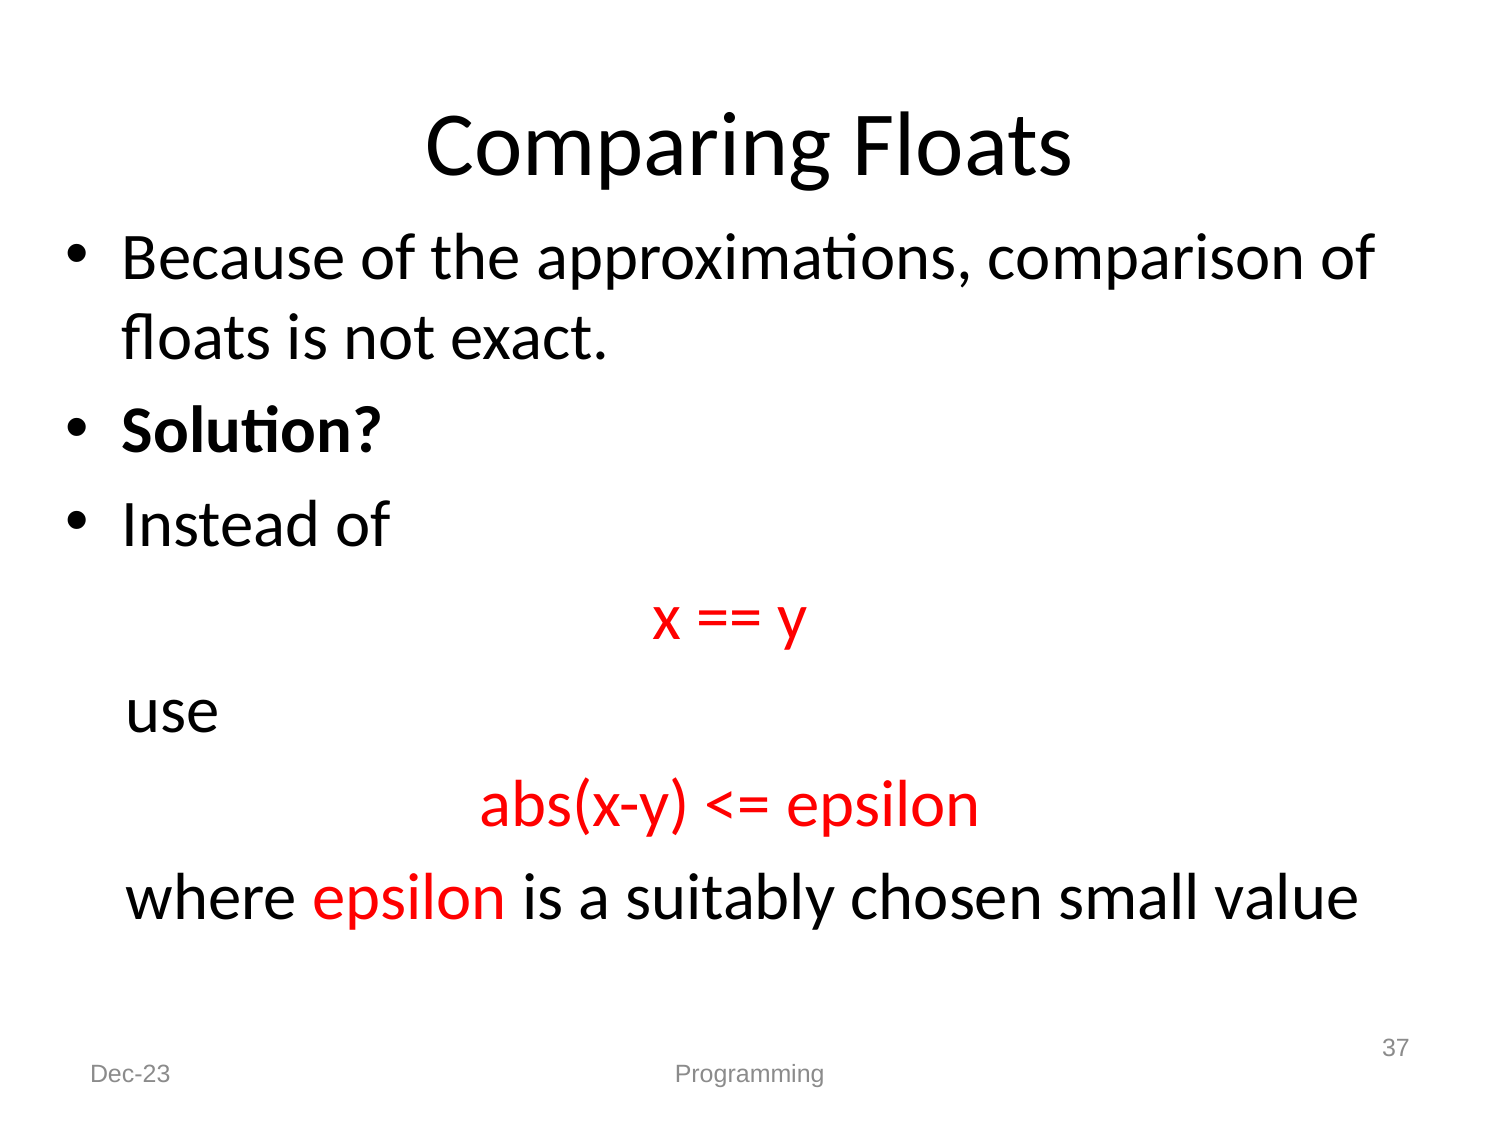

# Comparing Floats
Because of the approximations, comparison of floats is not exact.
Solution?
Instead of
x == y
    use
abs(x-y) <= epsilon
    where epsilon is a suitably chosen small value
37
Dec-23
Programming